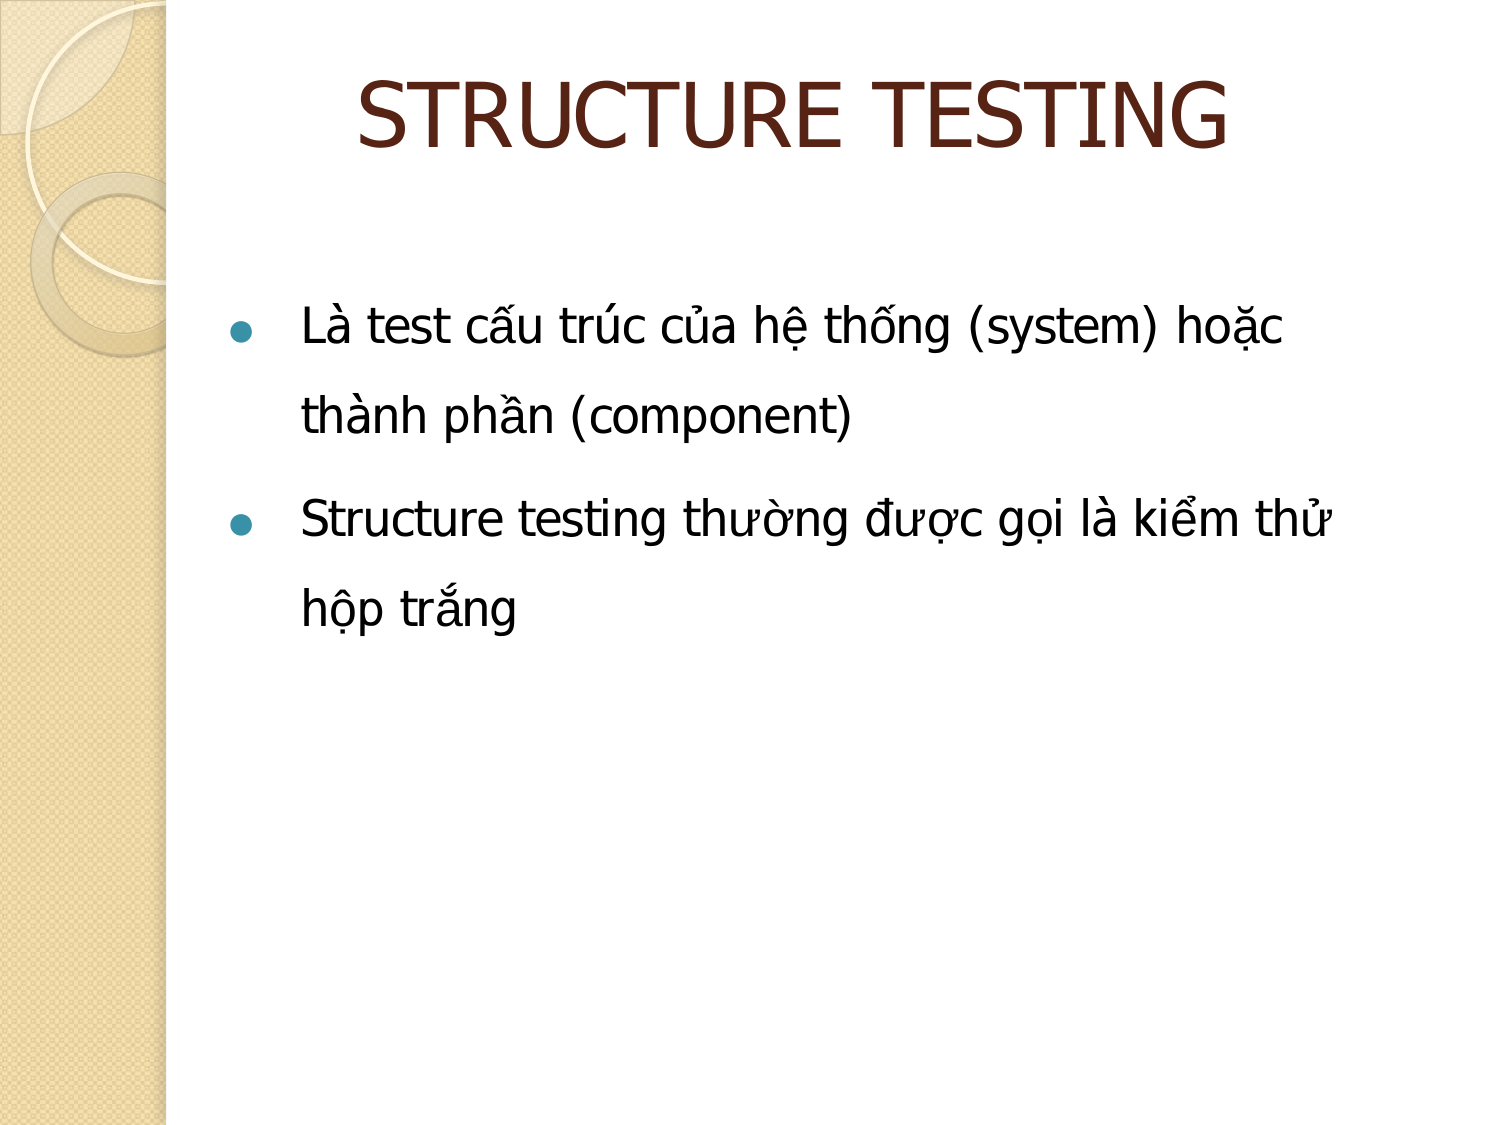

# STRUCTURE TESTING

Là test cấu trúc của hệ thống (system) hoặc thành phần (component)
Structure testing thường được gọi là kiểm thử hộp trắng